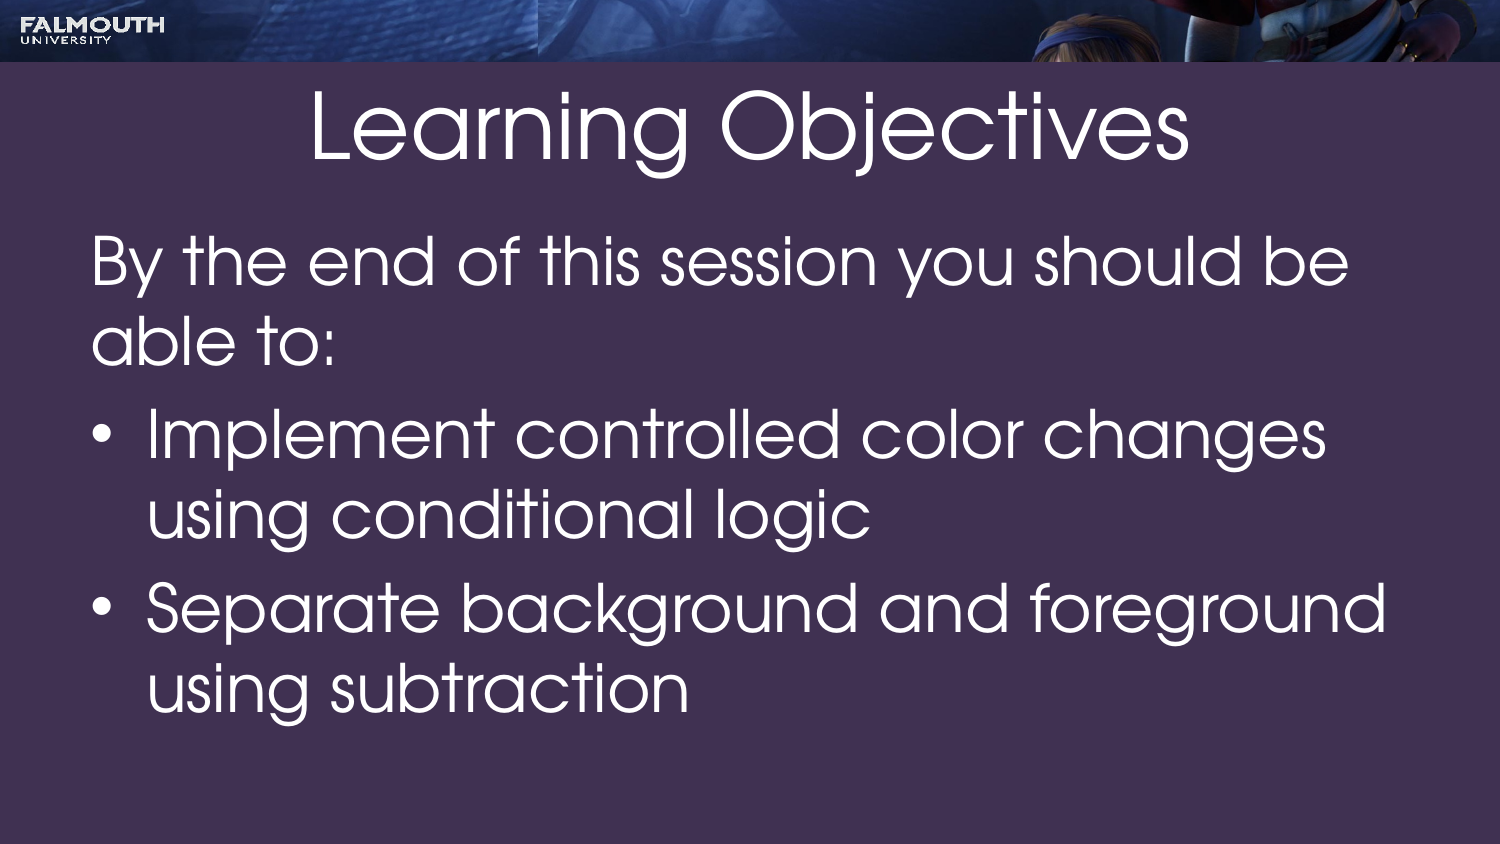

# Learning Objectives
By the end of this session you should be able to:
Implement controlled color changes using conditional logic
Separate background and foreground using subtraction